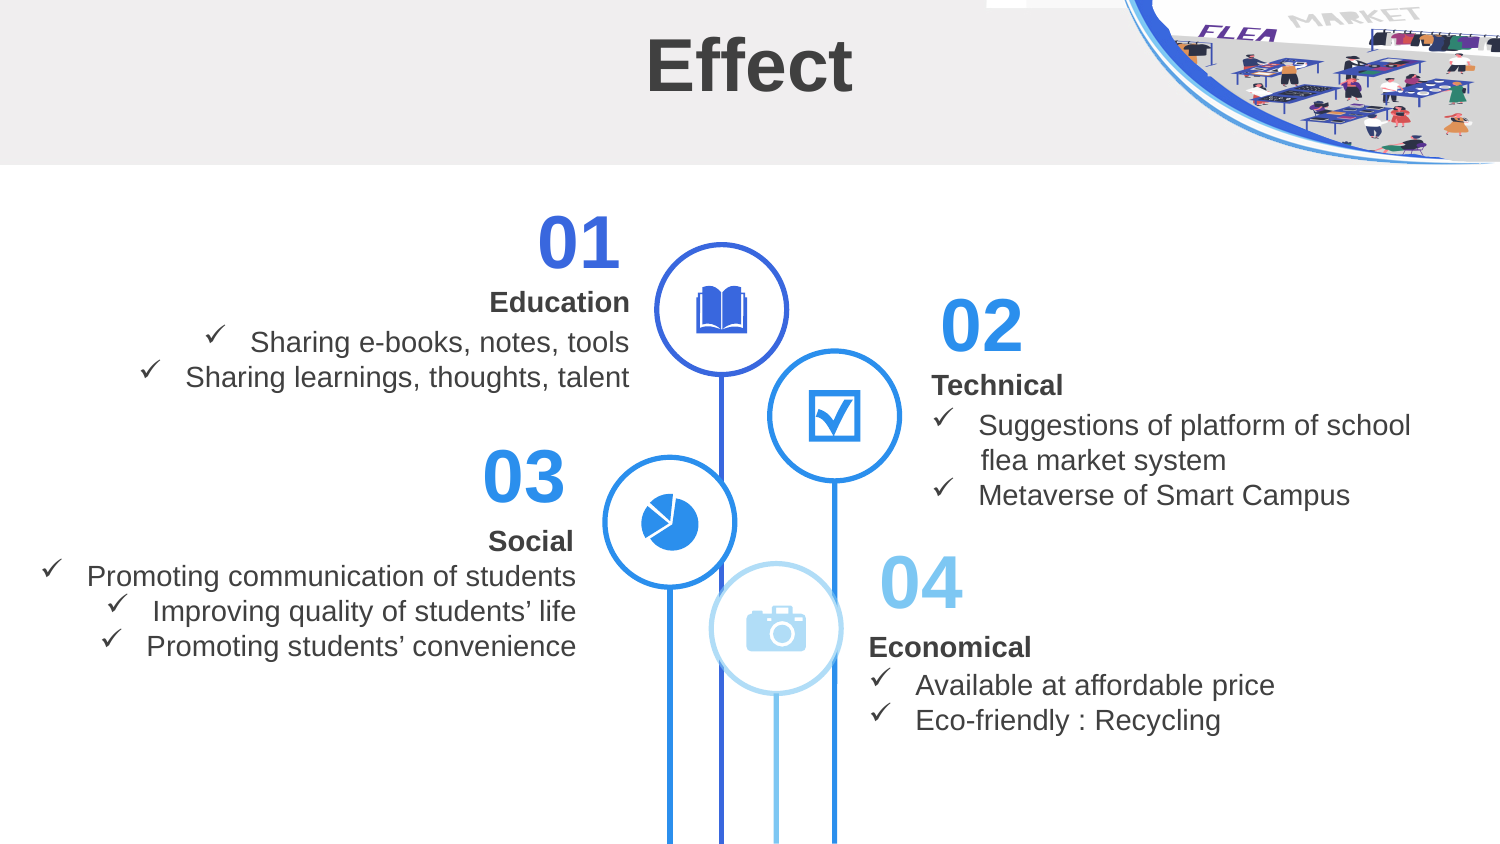

Effect

01

02
Education
Sharing e-books, notes, tools
Sharing learnings, thoughts, talent

Technical
Suggestions of platform of school
      flea market system
Metaverse of Smart Campus

03

Social
Promoting communication of students
Improving quality of students’ life
Promoting students’ convenience
04

Economical
Available at affordable price
Eco-friendly : Recycling